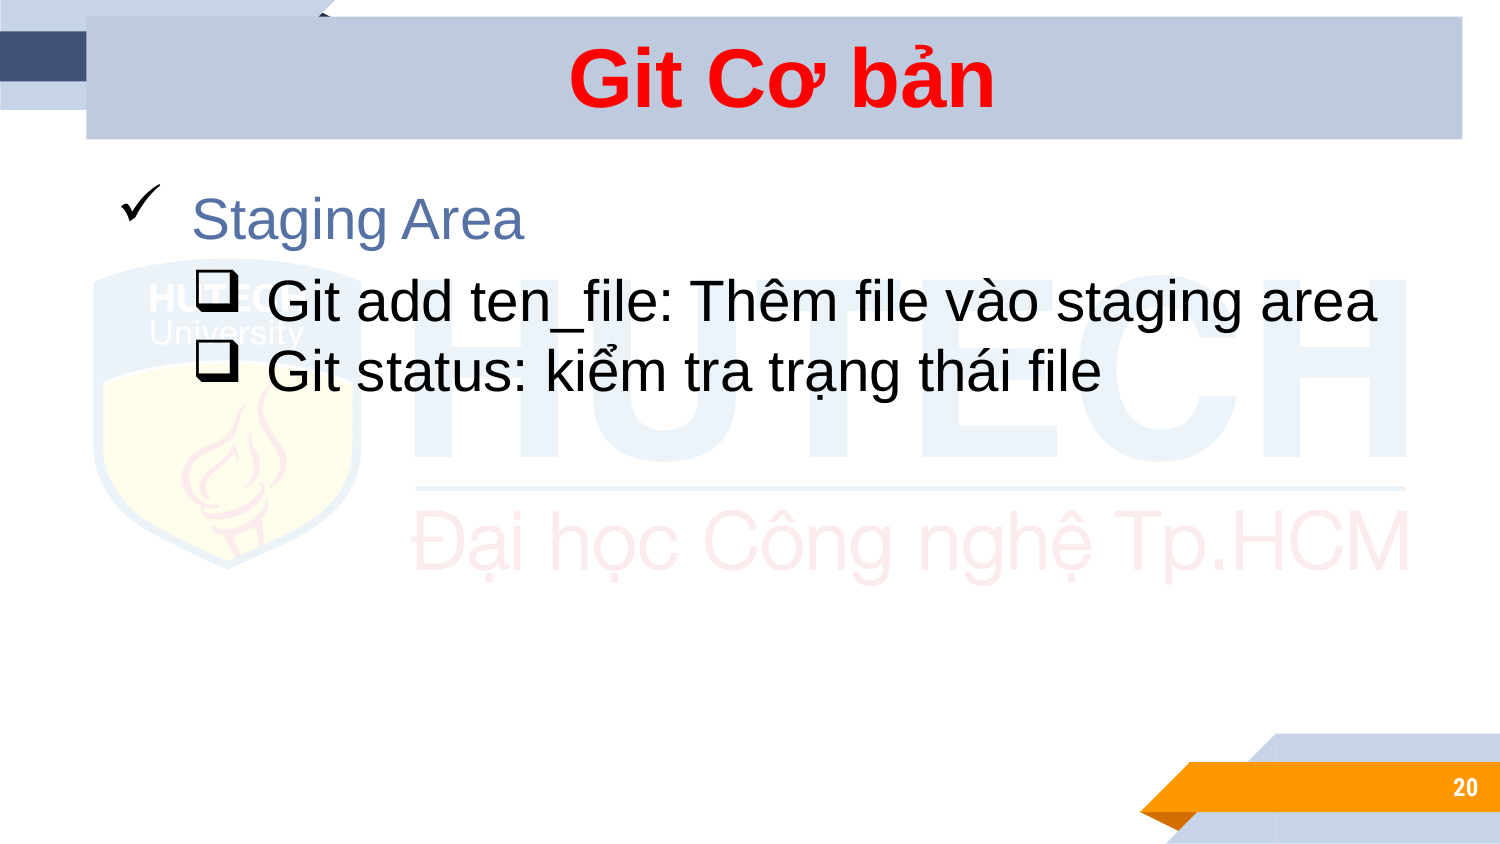

Git Cơ bản
Staging Area
Git add ten_file: Thêm file vào staging area
Git status: kiểm tra trạng thái file

20